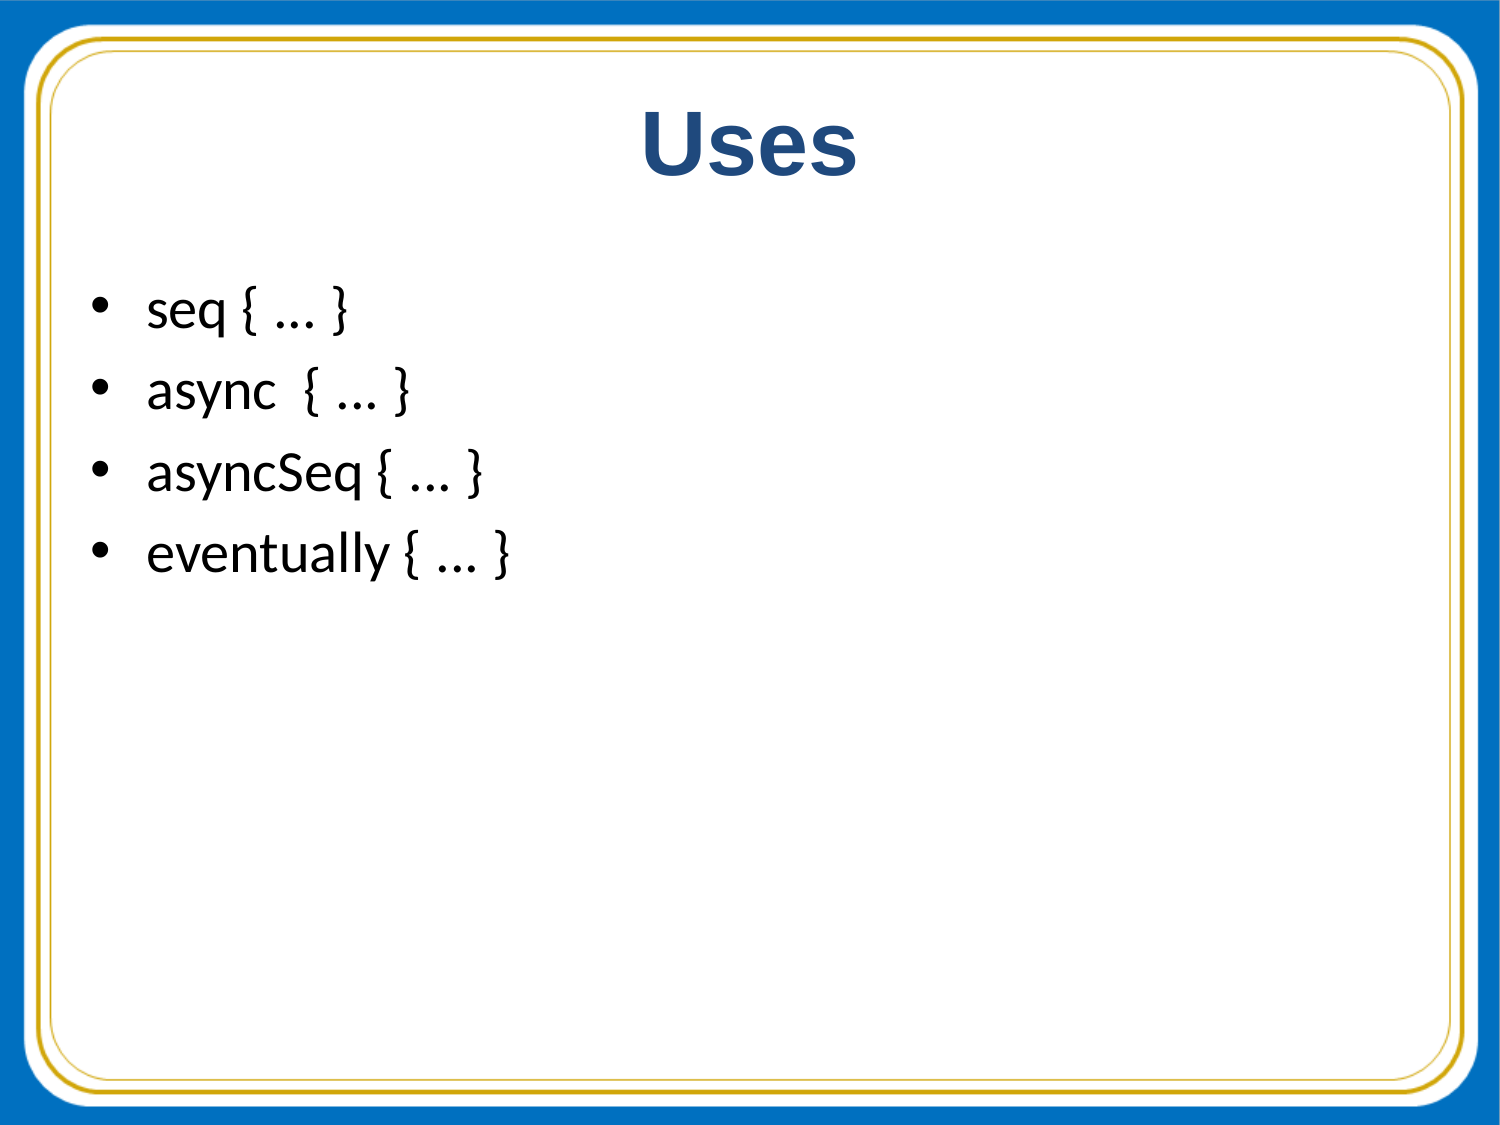

# Uses
seq { ... }
async  { ... }
asyncSeq { ... }
eventually { ... }